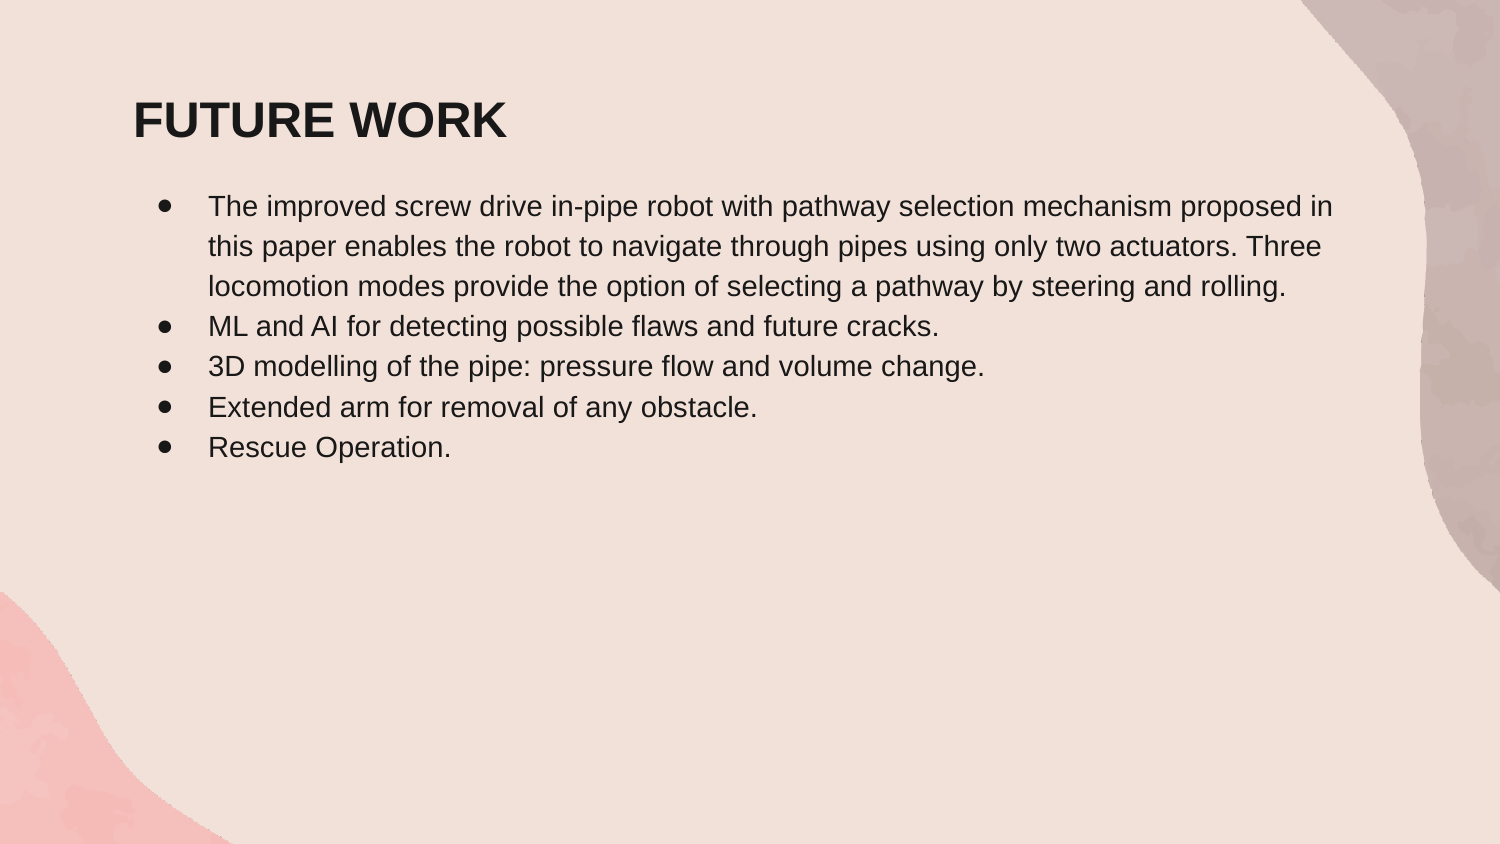

# FUTURE WORK
The improved screw drive in-pipe robot with pathway selection mechanism proposed in this paper enables the robot to navigate through pipes using only two actuators. Three locomotion modes provide the option of selecting a pathway by steering and rolling.
ML and AI for detecting possible flaws and future cracks.
3D modelling of the pipe: pressure flow and volume change.
Extended arm for removal of any obstacle.
Rescue Operation.